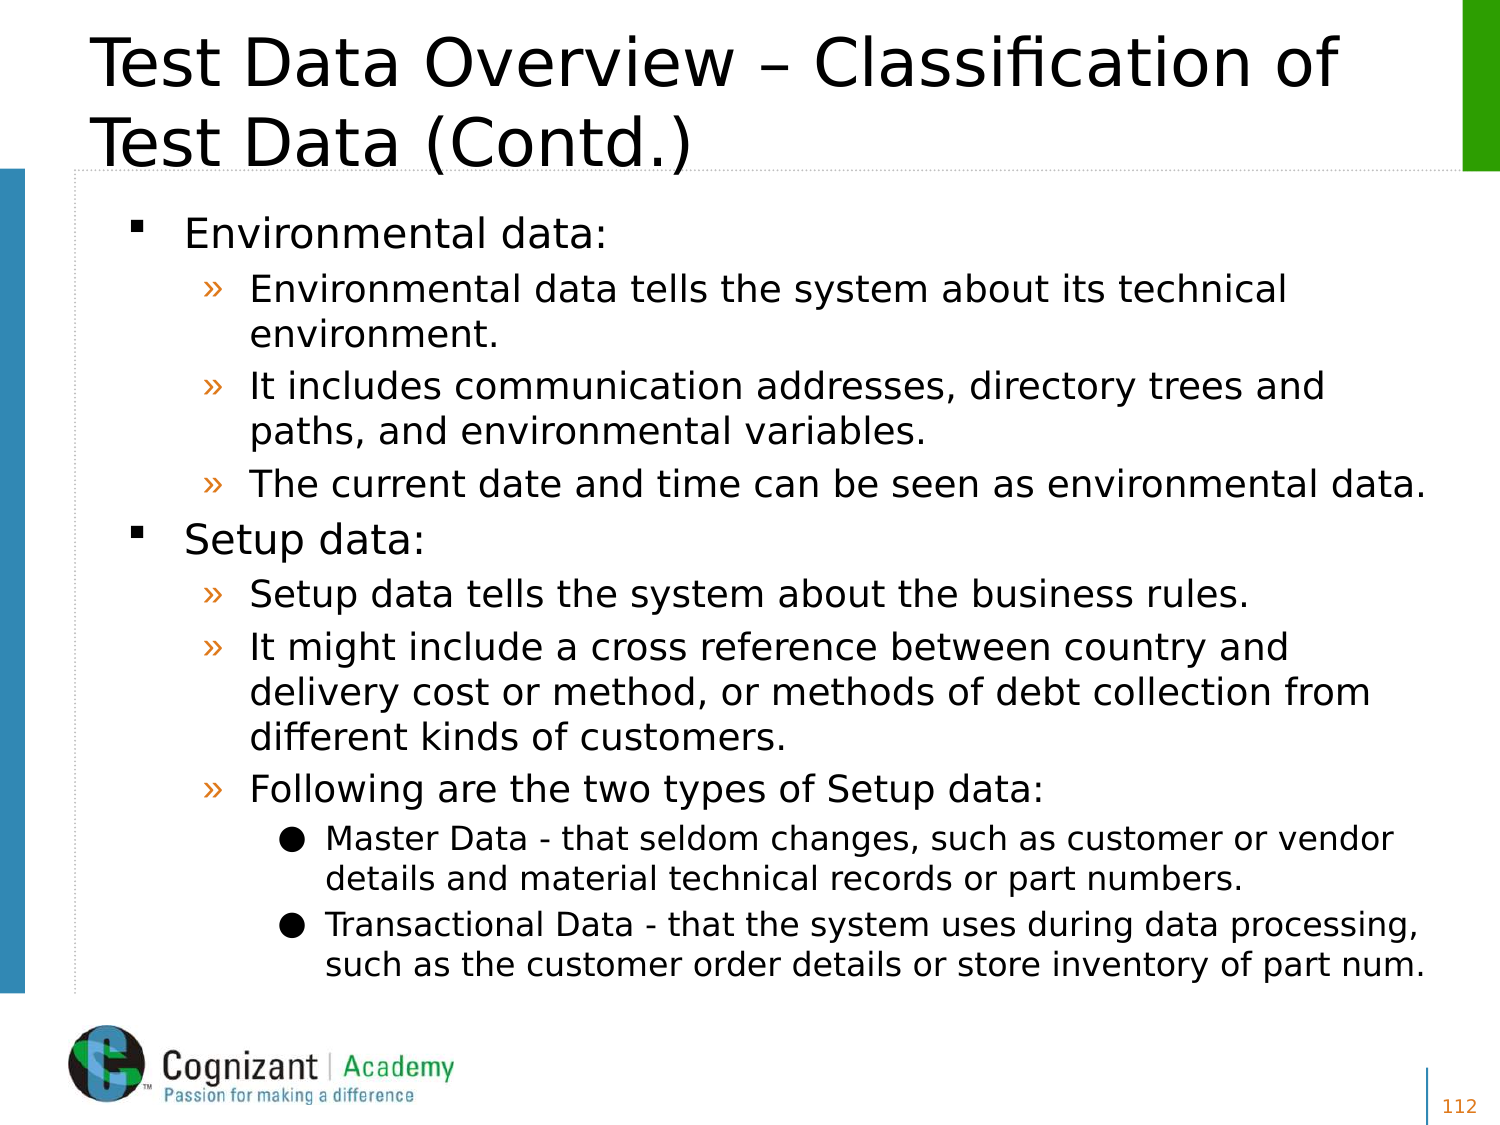

# Test Data Overview – Classification of Test Data (Contd.)
Environmental data:
Environmental data tells the system about its technical environment.
It includes communication addresses, directory trees and paths, and environmental variables.
The current date and time can be seen as environmental data.
Setup data:
Setup data tells the system about the business rules.
It might include a cross reference between country and delivery cost or method, or methods of debt collection from different kinds of customers.
Following are the two types of Setup data:
Master Data - that seldom changes, such as customer or vendor details and material technical records or part numbers.
Transactional Data - that the system uses during data processing, such as the customer order details or store inventory of part num.

112